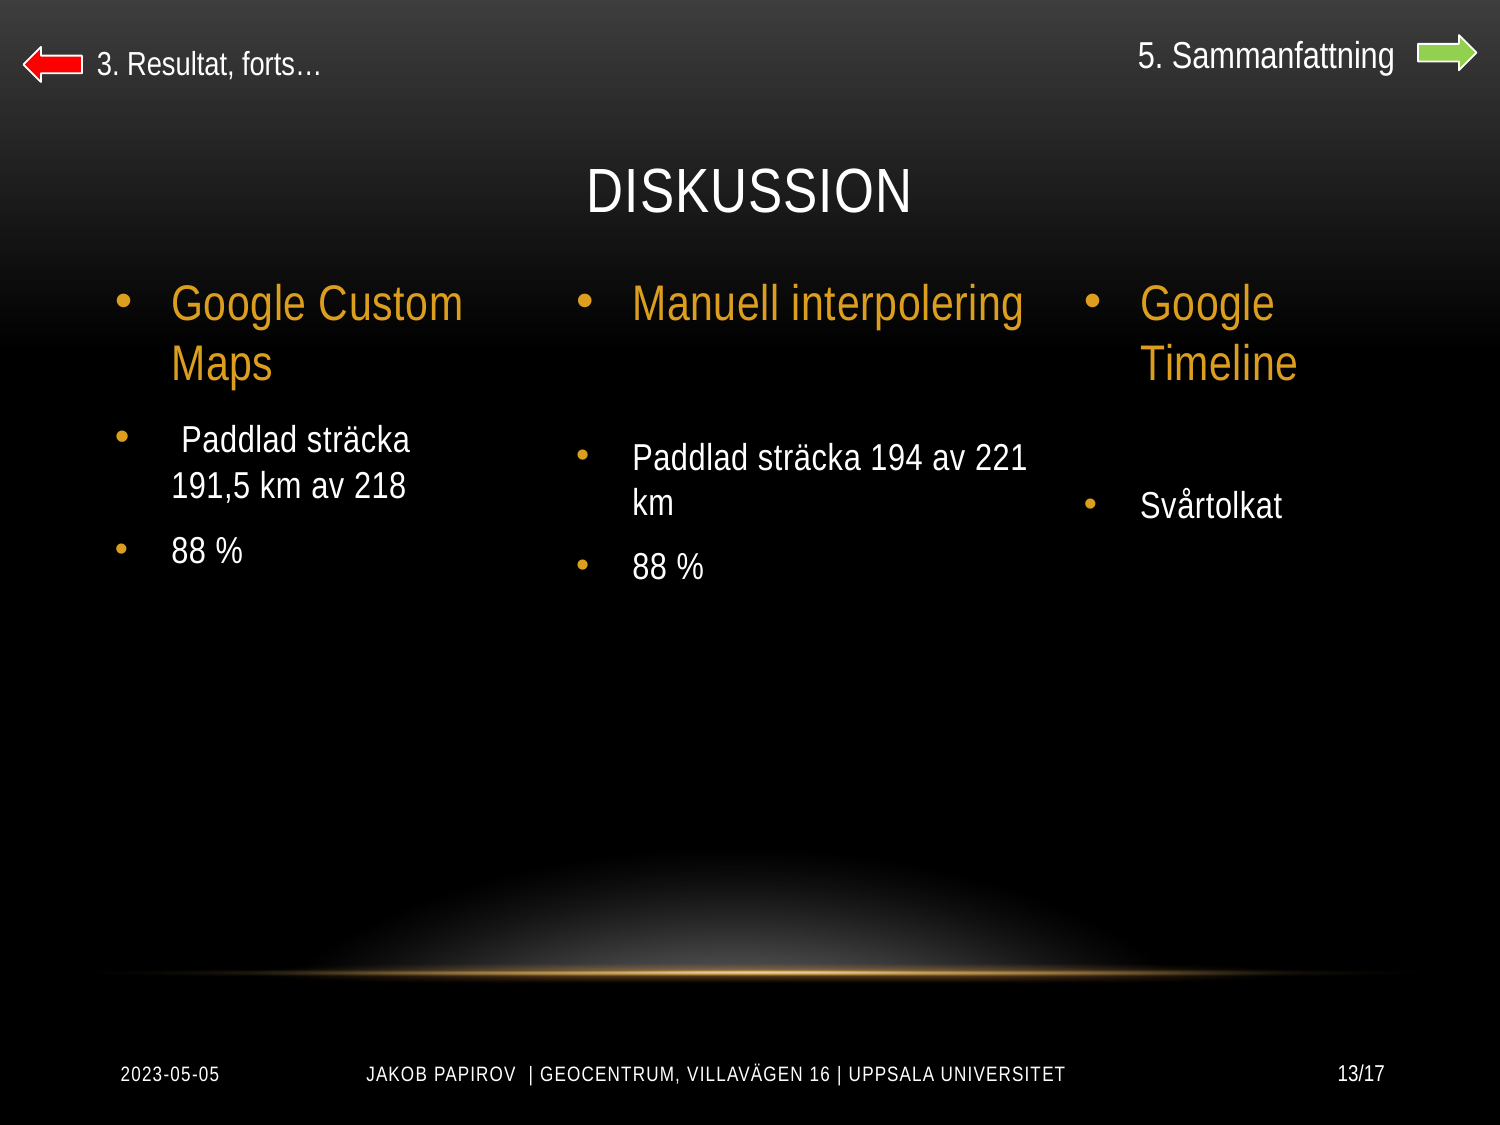

5. Sammanfattning
3. Resultat, forts…

# Diskussion
Google Custom Maps
 Paddlad sträcka 191,5 km av 218
88 %
Manuell interpolering

Paddlad sträcka 194 av 221 km
88 %
Google Timeline

Svårtolkat
2023-05-05
13/17
Jakob Papirov  | Geocentrum, Villavägen 16 | Uppsala Universitet